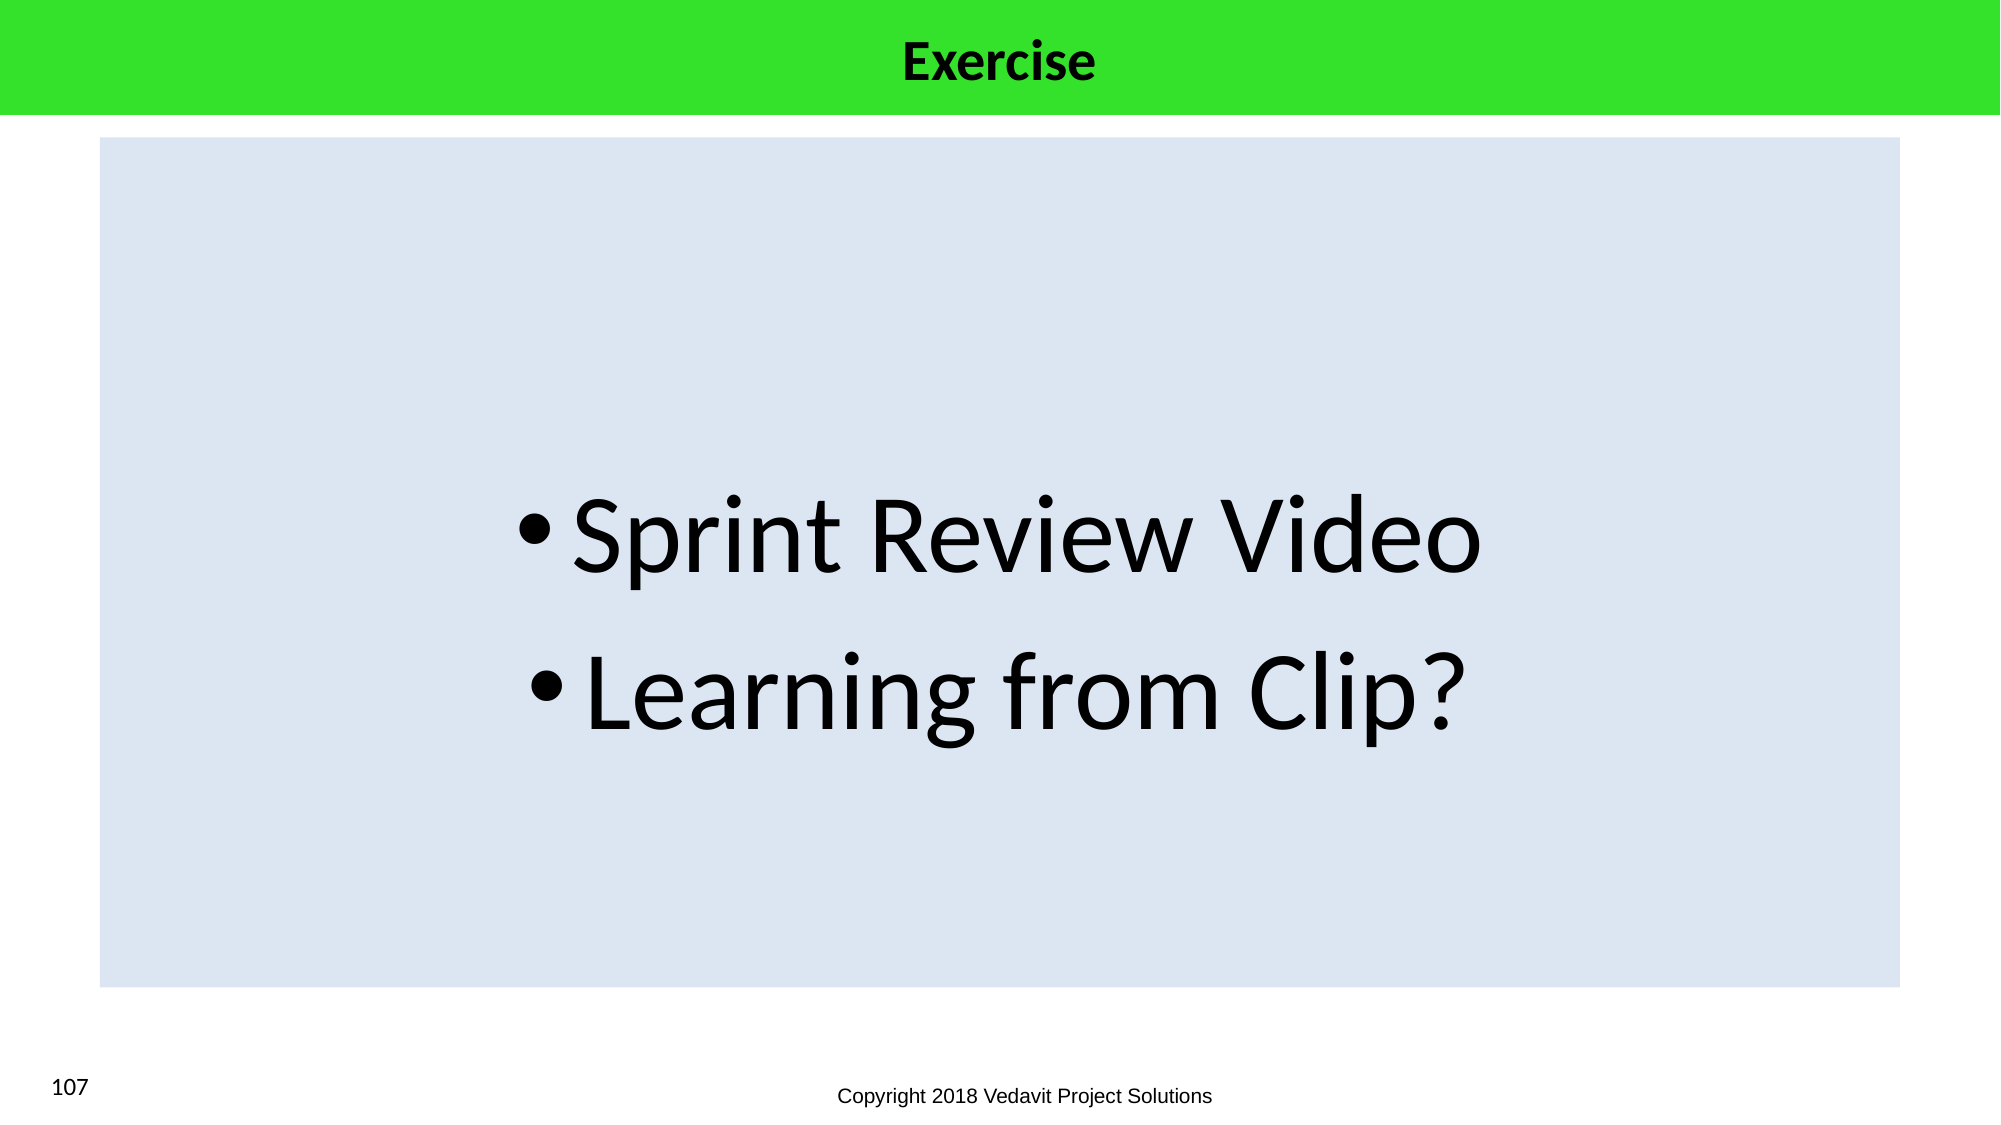

# Exercise

Sprint Review Video
Learning from Clip?
107